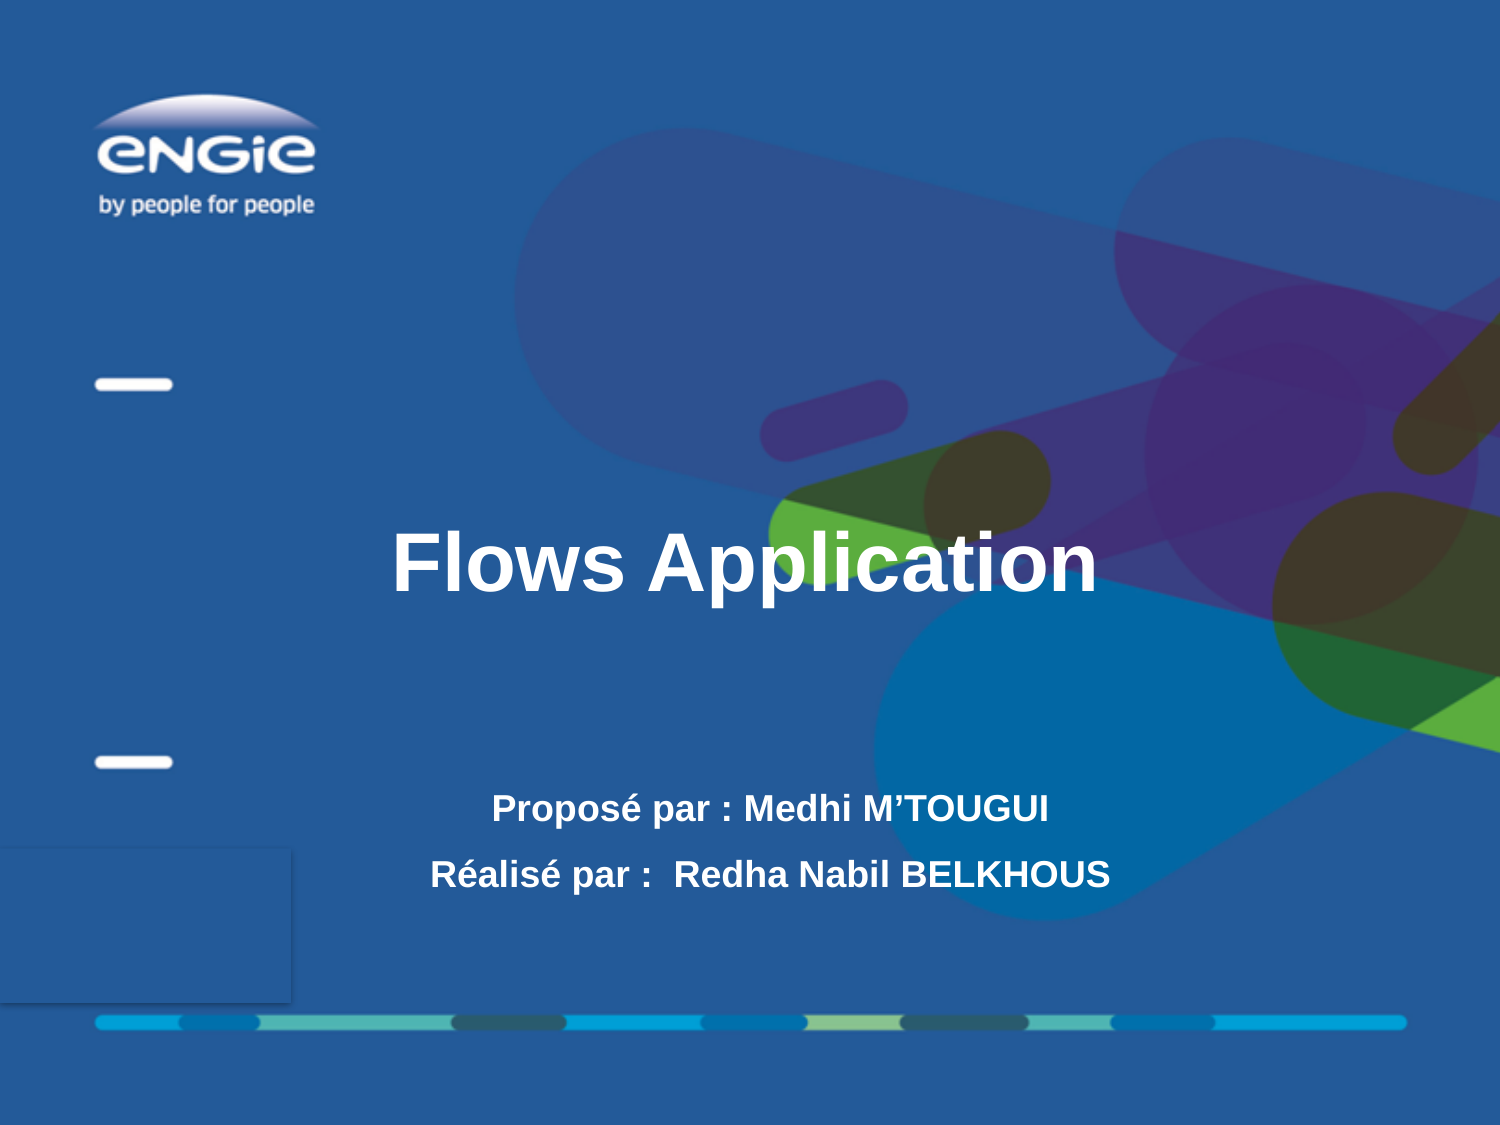

# Flows Application
Proposé par : Medhi M’TOUGUI
Réalisé par :  Redha Nabil BELKHOUS